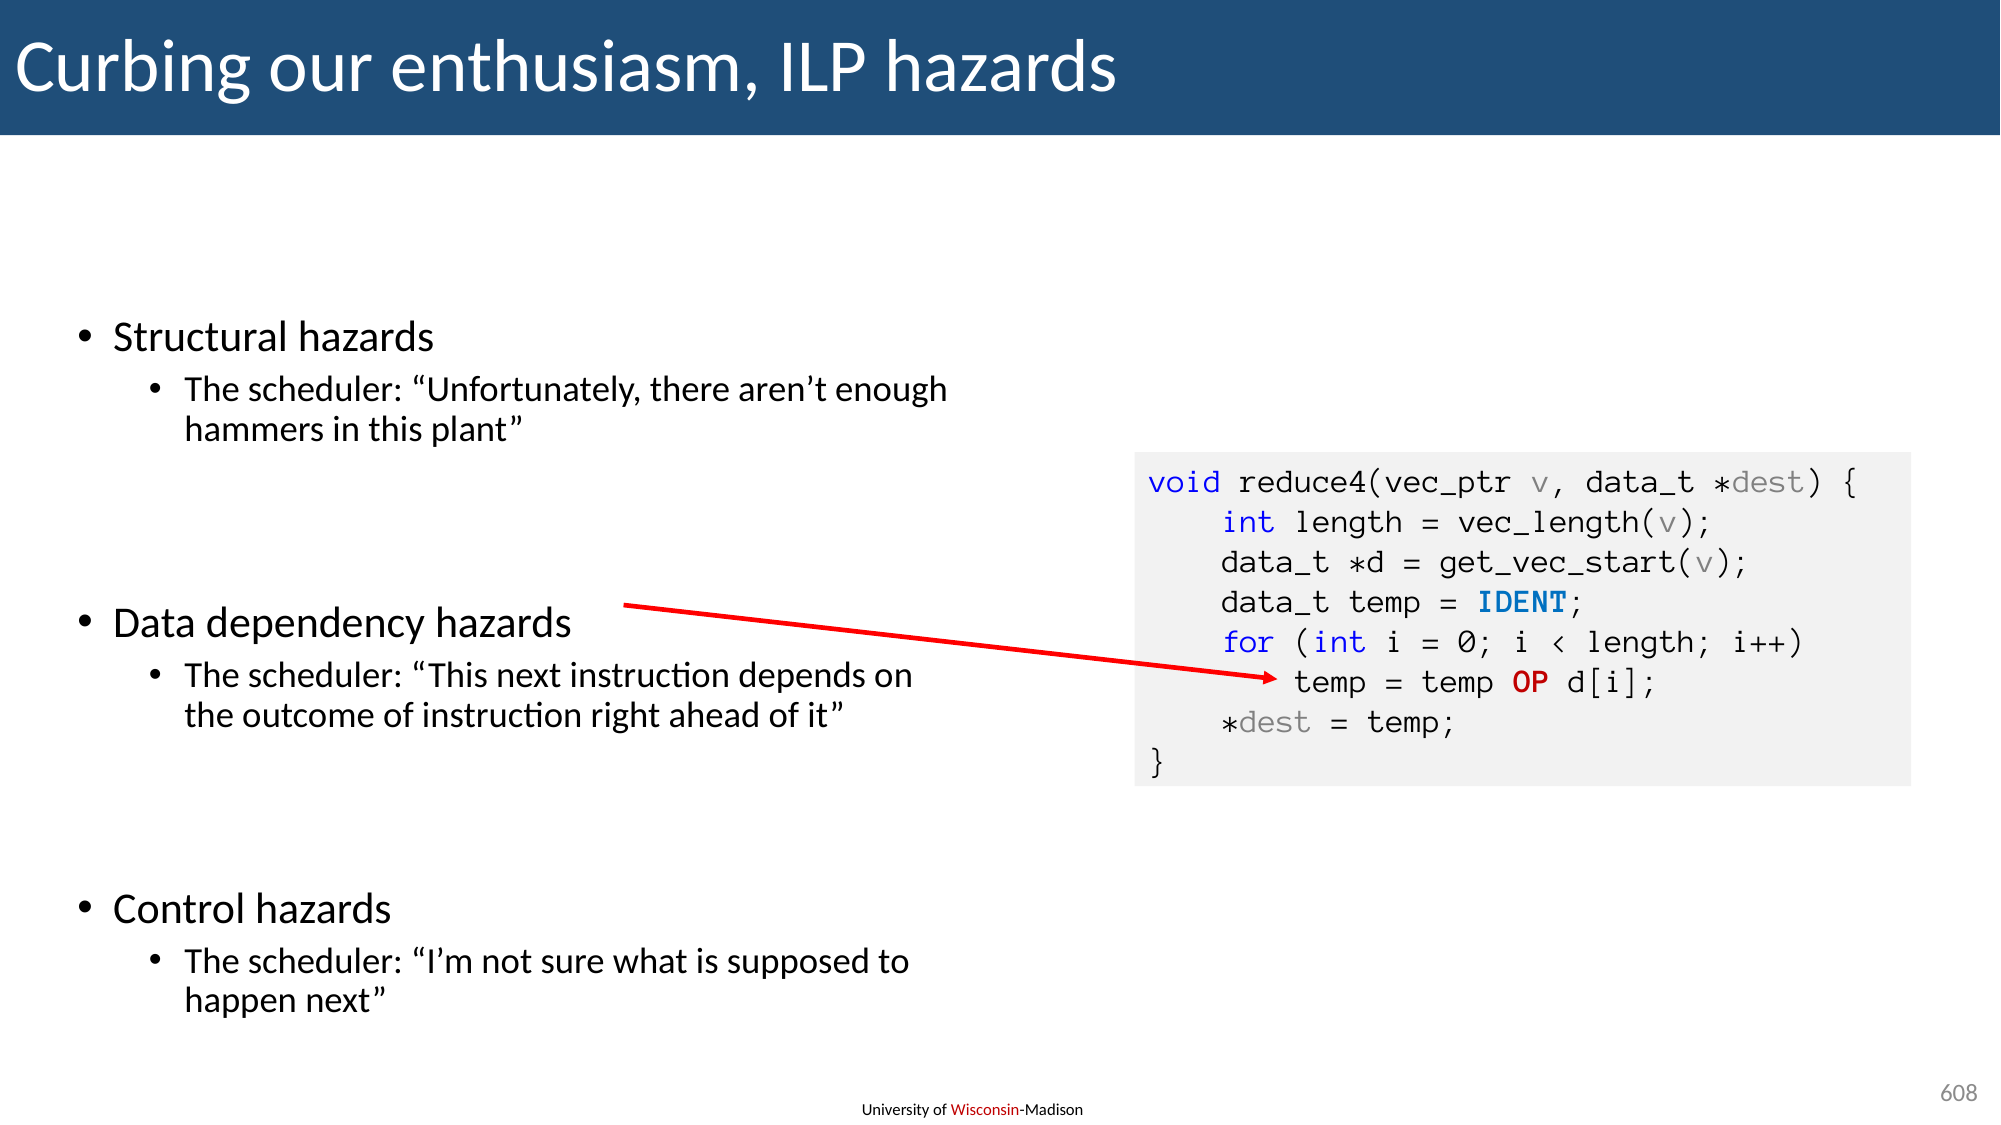

# Curbing our enthusiasm, ILP hazards

Structural hazards
The scheduler: “Unfortunately, there aren’t enough hammers in this plant”

Data dependency hazards
The scheduler: “This next instruction depends on the outcome of instruction right ahead of it”

Control hazards
The scheduler: “I’m not sure what is supposed to happen next”

void reduce4(vec_ptr v, data_t *dest) {
    int length = vec_length(v);
    data_t *d = get_vec_start(v);
    data_t temp = IDENT;
    for (int i = 0; i < length; i++)
        temp = temp OP d[i];
    *dest = temp;
}
608